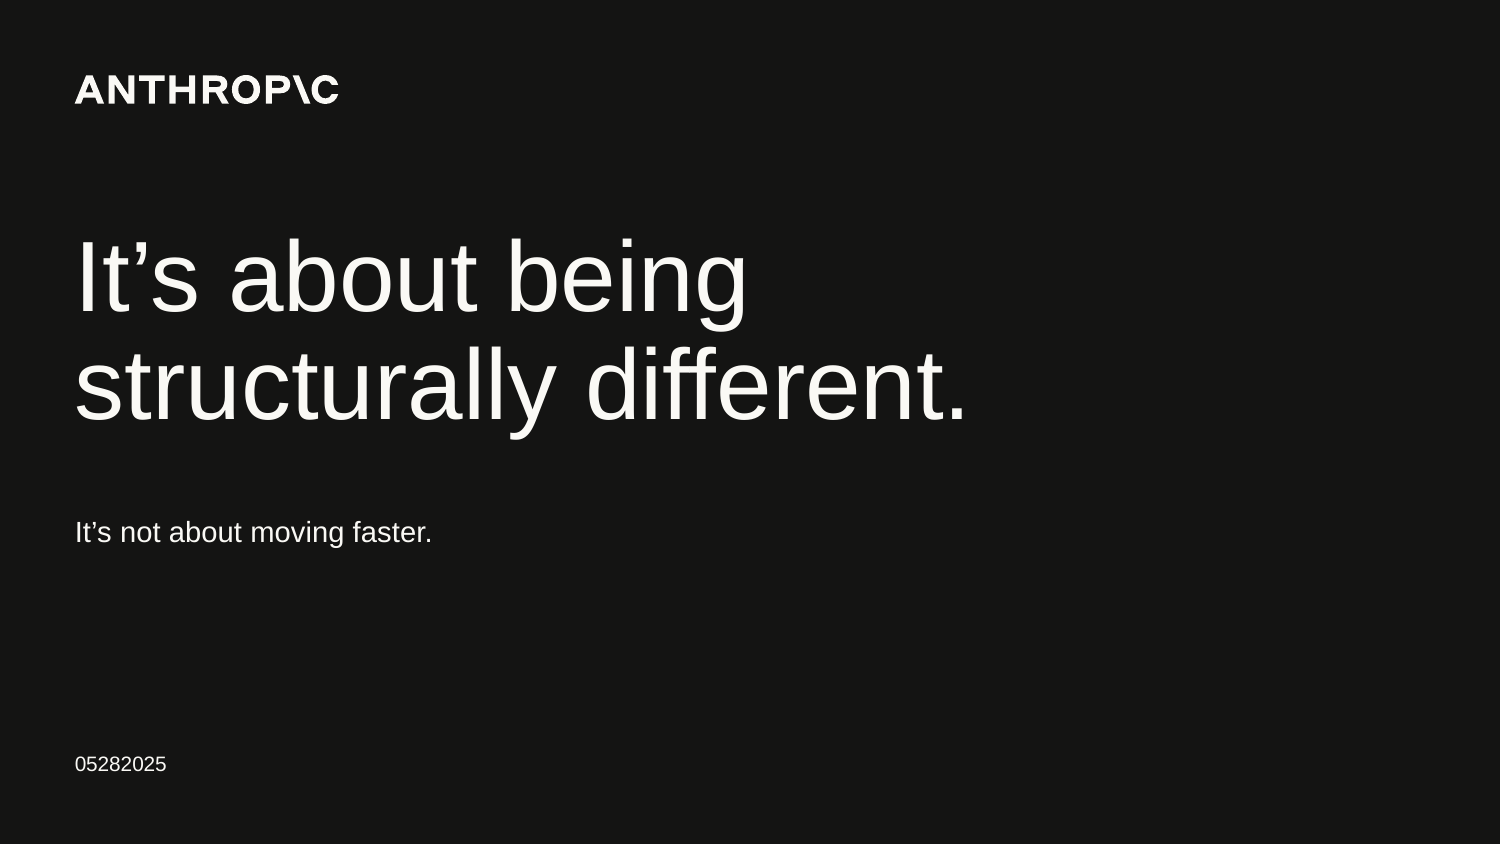

# It’s about being structurally different.
It’s not about moving faster.
05282025